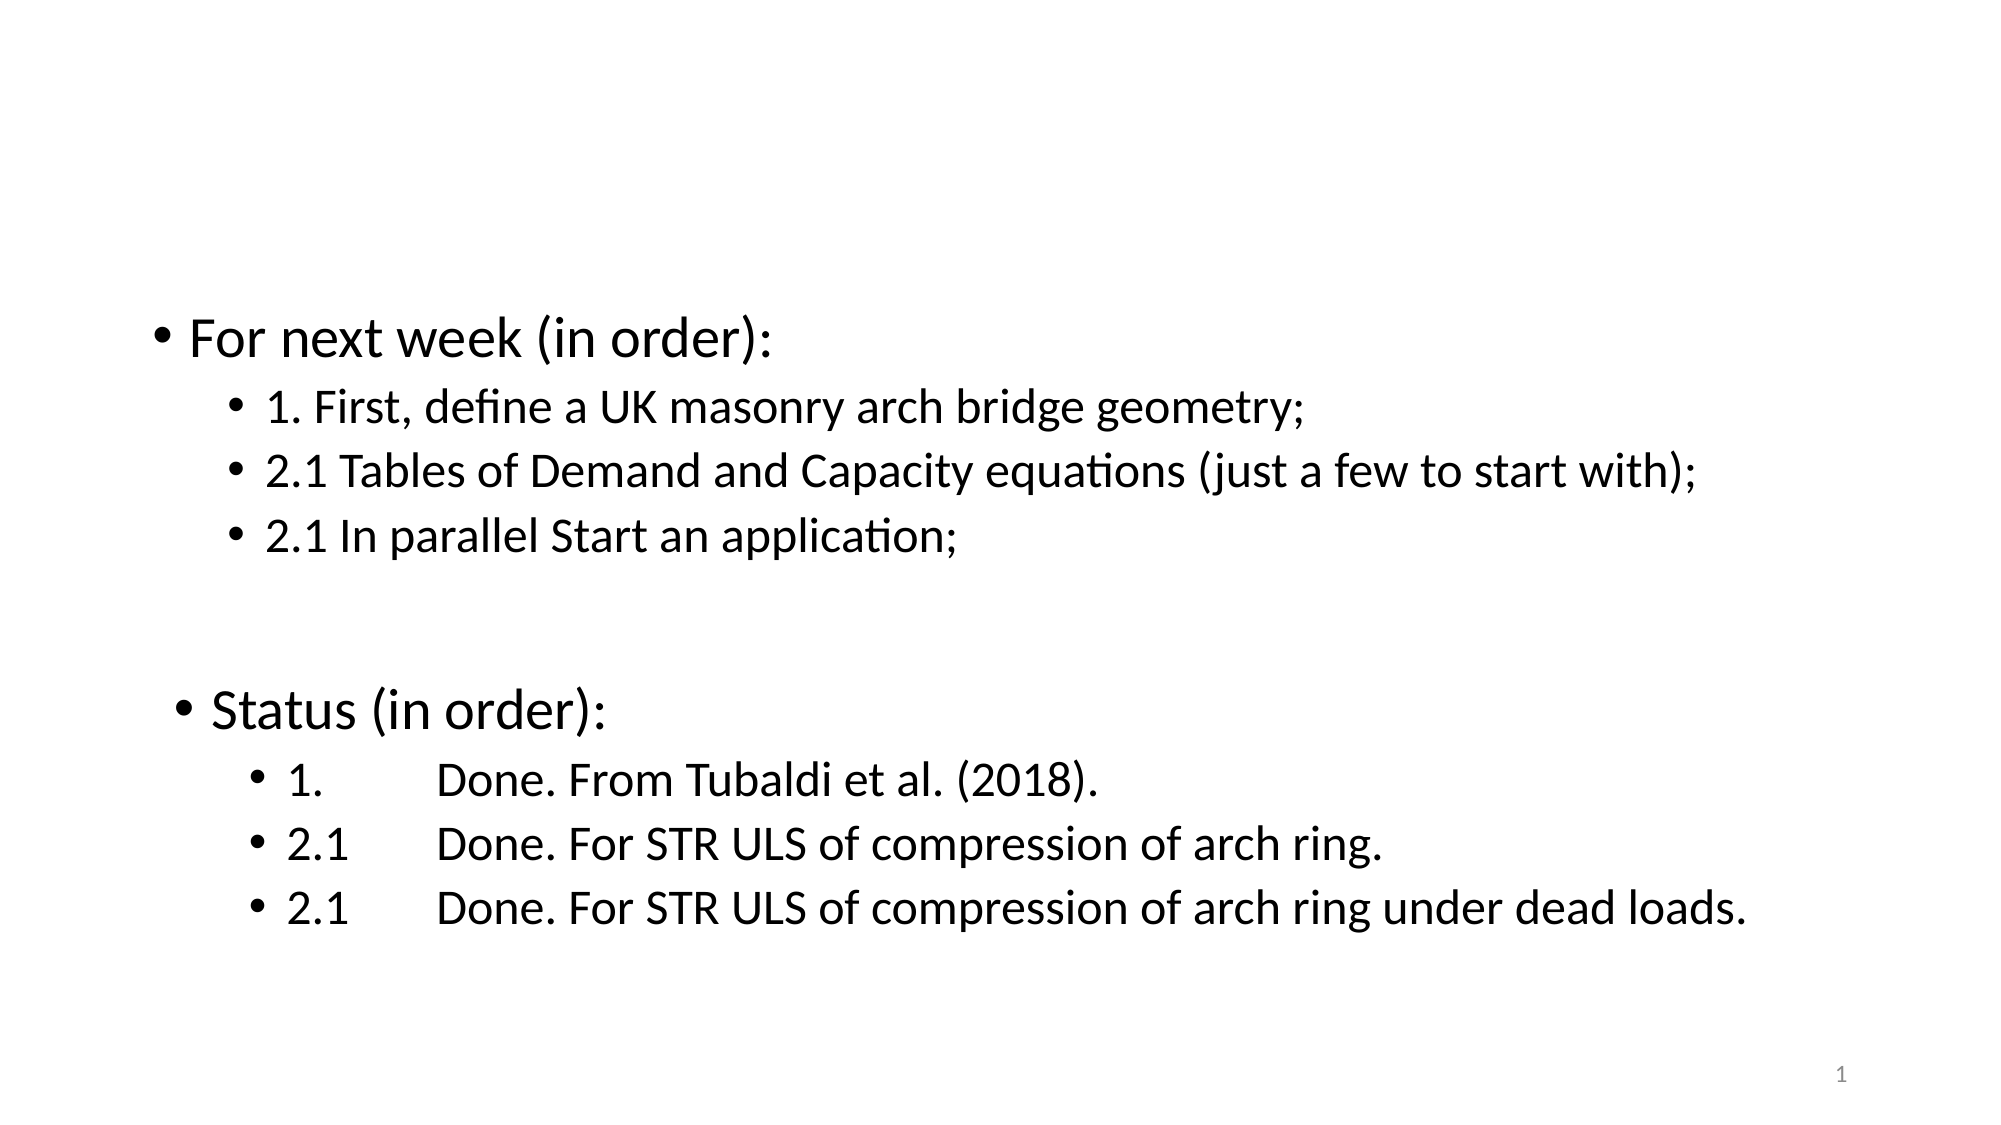

#
For next week (in order):
1. First, define a UK masonry arch bridge geometry;
2.1 Tables of Demand and Capacity equations (just a few to start with);
2.1 In parallel Start an application;

Status (in order):
1. 	Done. From Tubaldi et al. (2018).
2.1 	Done. For STR ULS of compression of arch ring.
2.1 	Done. For STR ULS of compression of arch ring under dead loads.

1